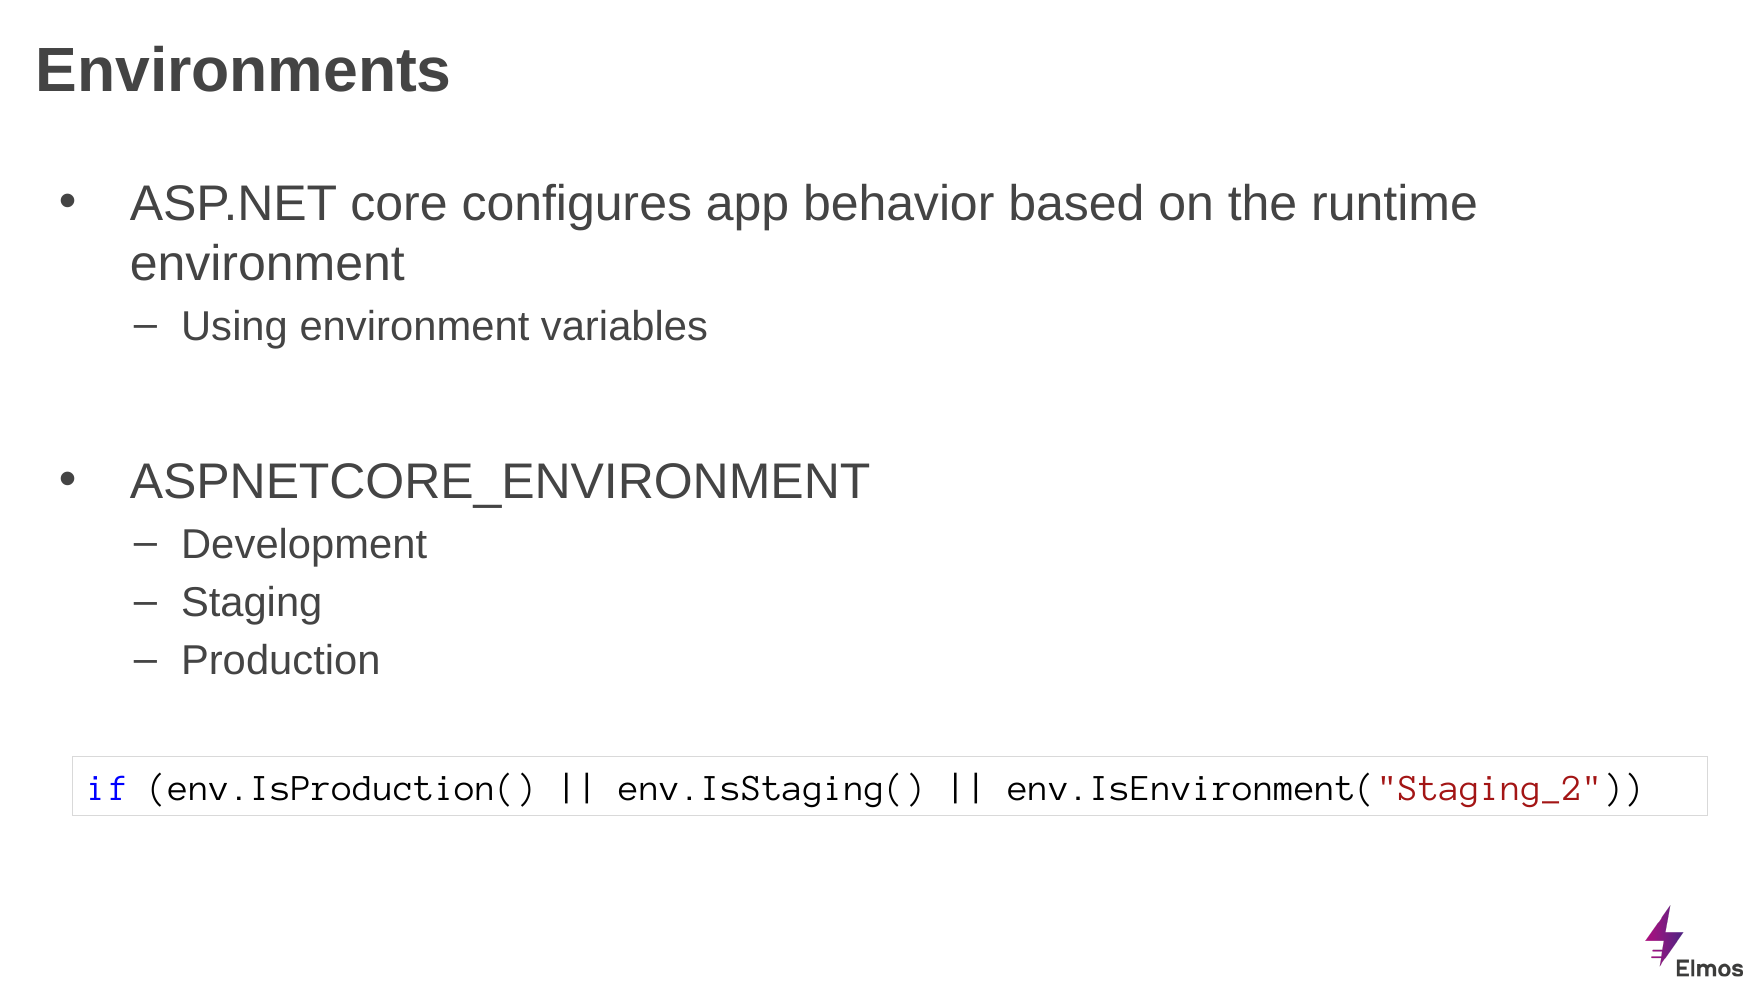

# Environments
ASP.NET core configures app behavior based on the runtime environment
Using environment variables

ASPNETCORE_ENVIRONMENT
Development
Staging
Production
if (env.IsProduction() || env.IsStaging() || env.IsEnvironment("Staging_2"))